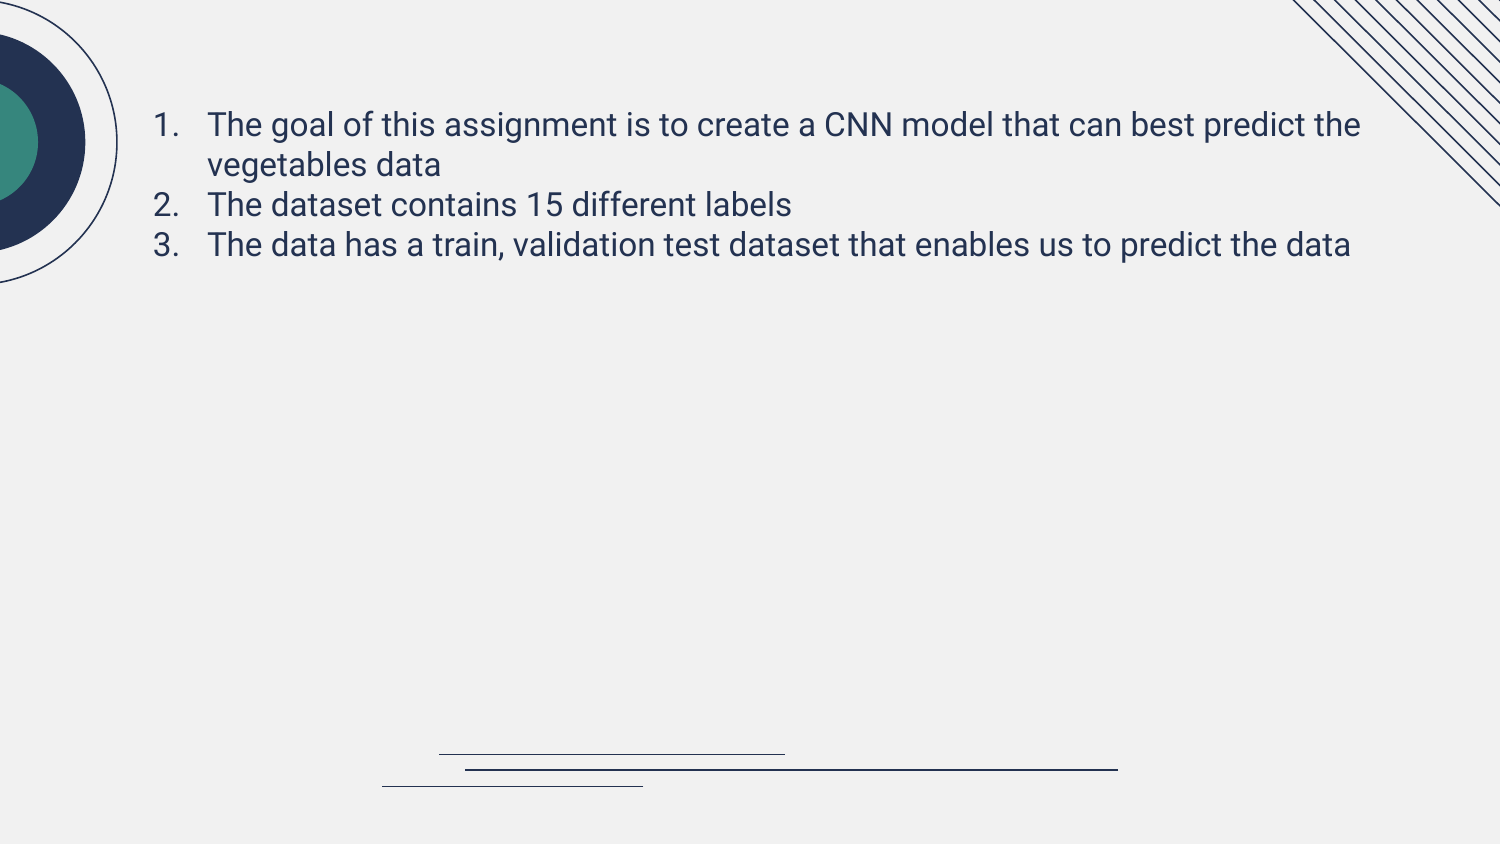

The goal of this assignment is to create a CNN model that can best predict the vegetables data
The dataset contains 15 different labels
The data has a train, validation test dataset that enables us to predict the data